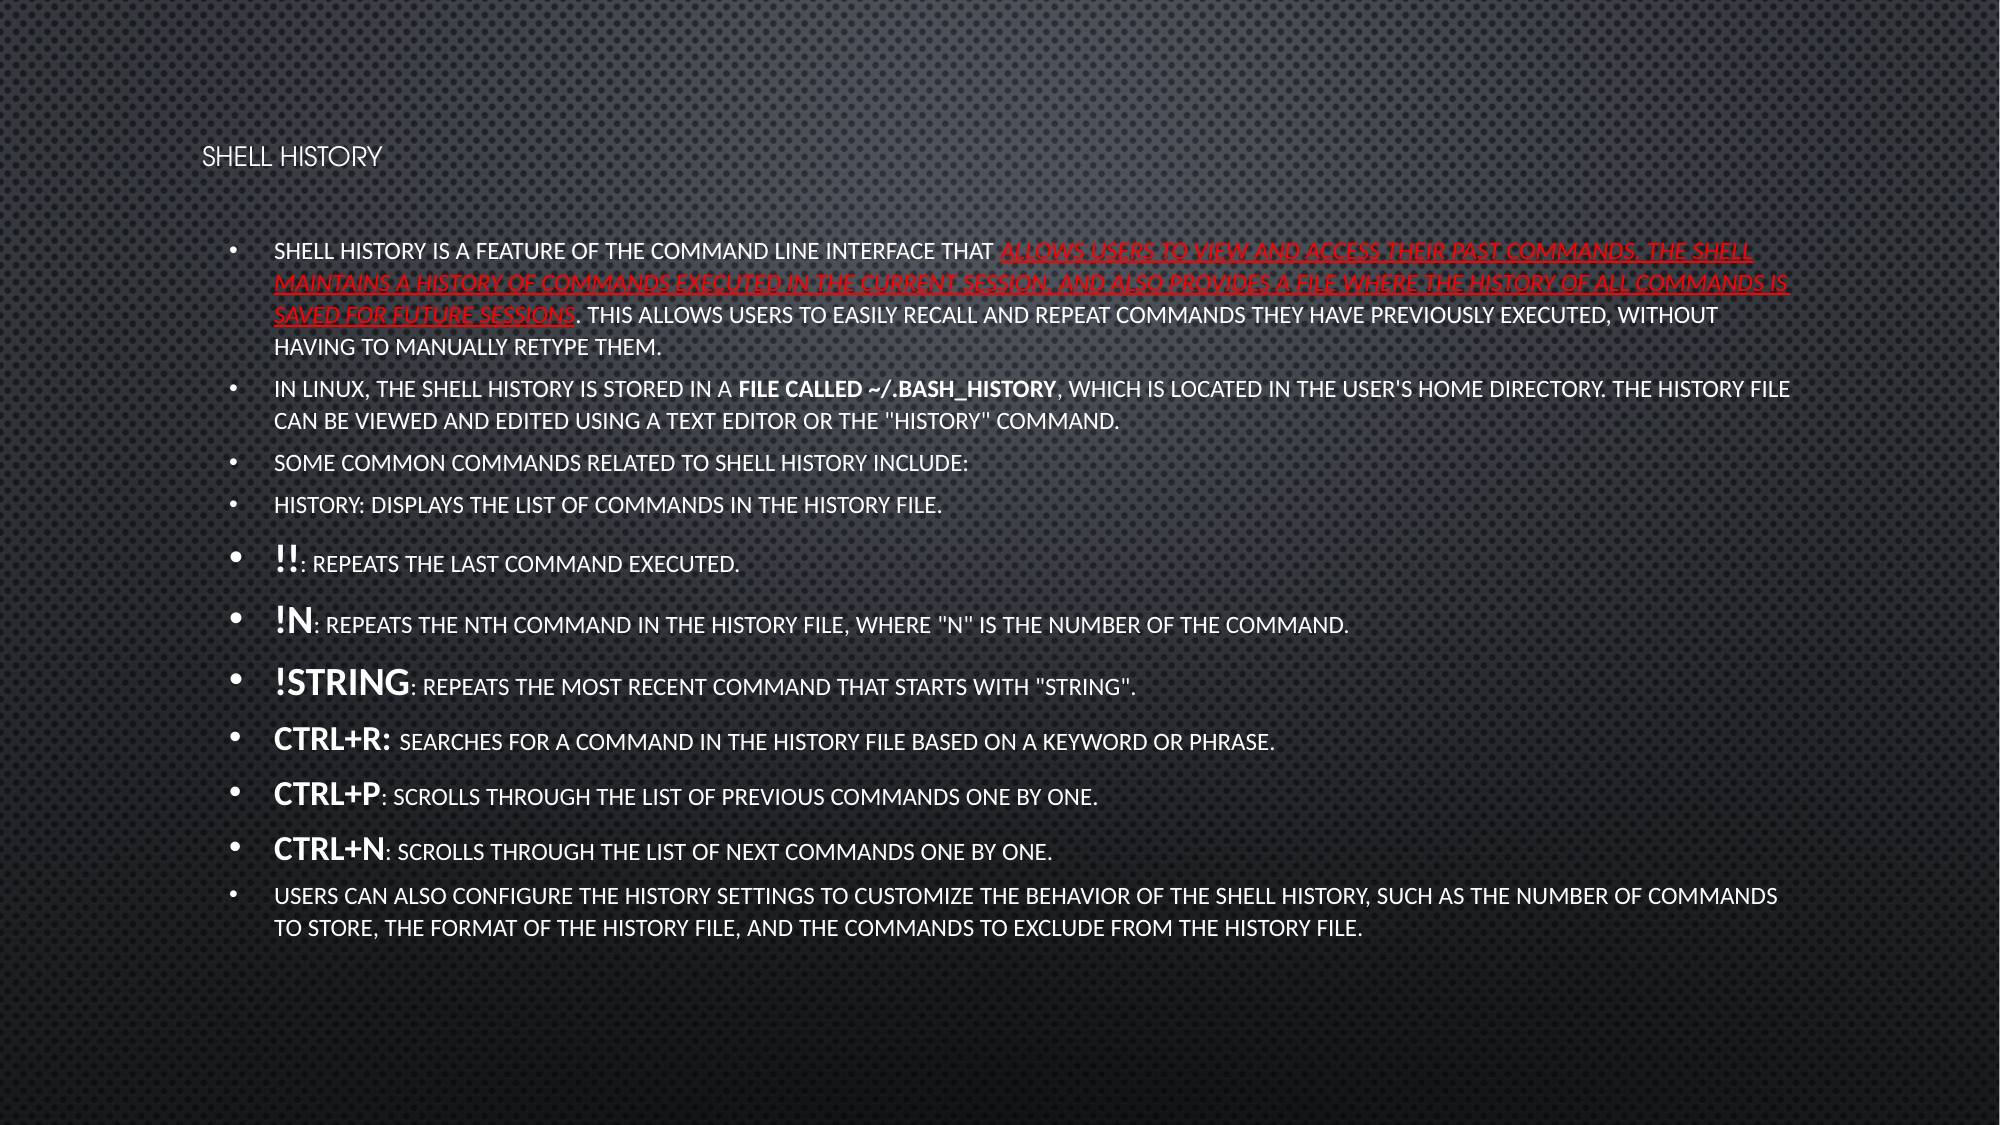

# SHELL HISTORY
Shell history is a feature of the command line interface that allows users to view and access their past commands. The shell maintains a history of commands executed in the current session, and also provides a file where the history of all commands is saved for future sessions. This allows users to easily recall and repeat commands they have previously executed, without having to manually retype them.
In Linux, the shell history is stored in a file called ~/.bash_history, which is located in the user's home directory. The history file can be viewed and edited using a text editor or the "history" command.
Some common commands related to shell history include:
history: Displays the list of commands in the history file.
!!: Repeats the last command executed.
!n: Repeats the nth command in the history file, where "n" is the number of the command.
!string: Repeats the most recent command that starts with "string".
Ctrl+R: Searches for a command in the history file based on a keyword or phrase.
Ctrl+P: Scrolls through the list of previous commands one by one.
Ctrl+N: Scrolls through the list of next commands one by one.
Users can also configure the history settings to customize the behavior of the shell history, such as the number of commands to store, the format of the history file, and the commands to exclude from the history file.